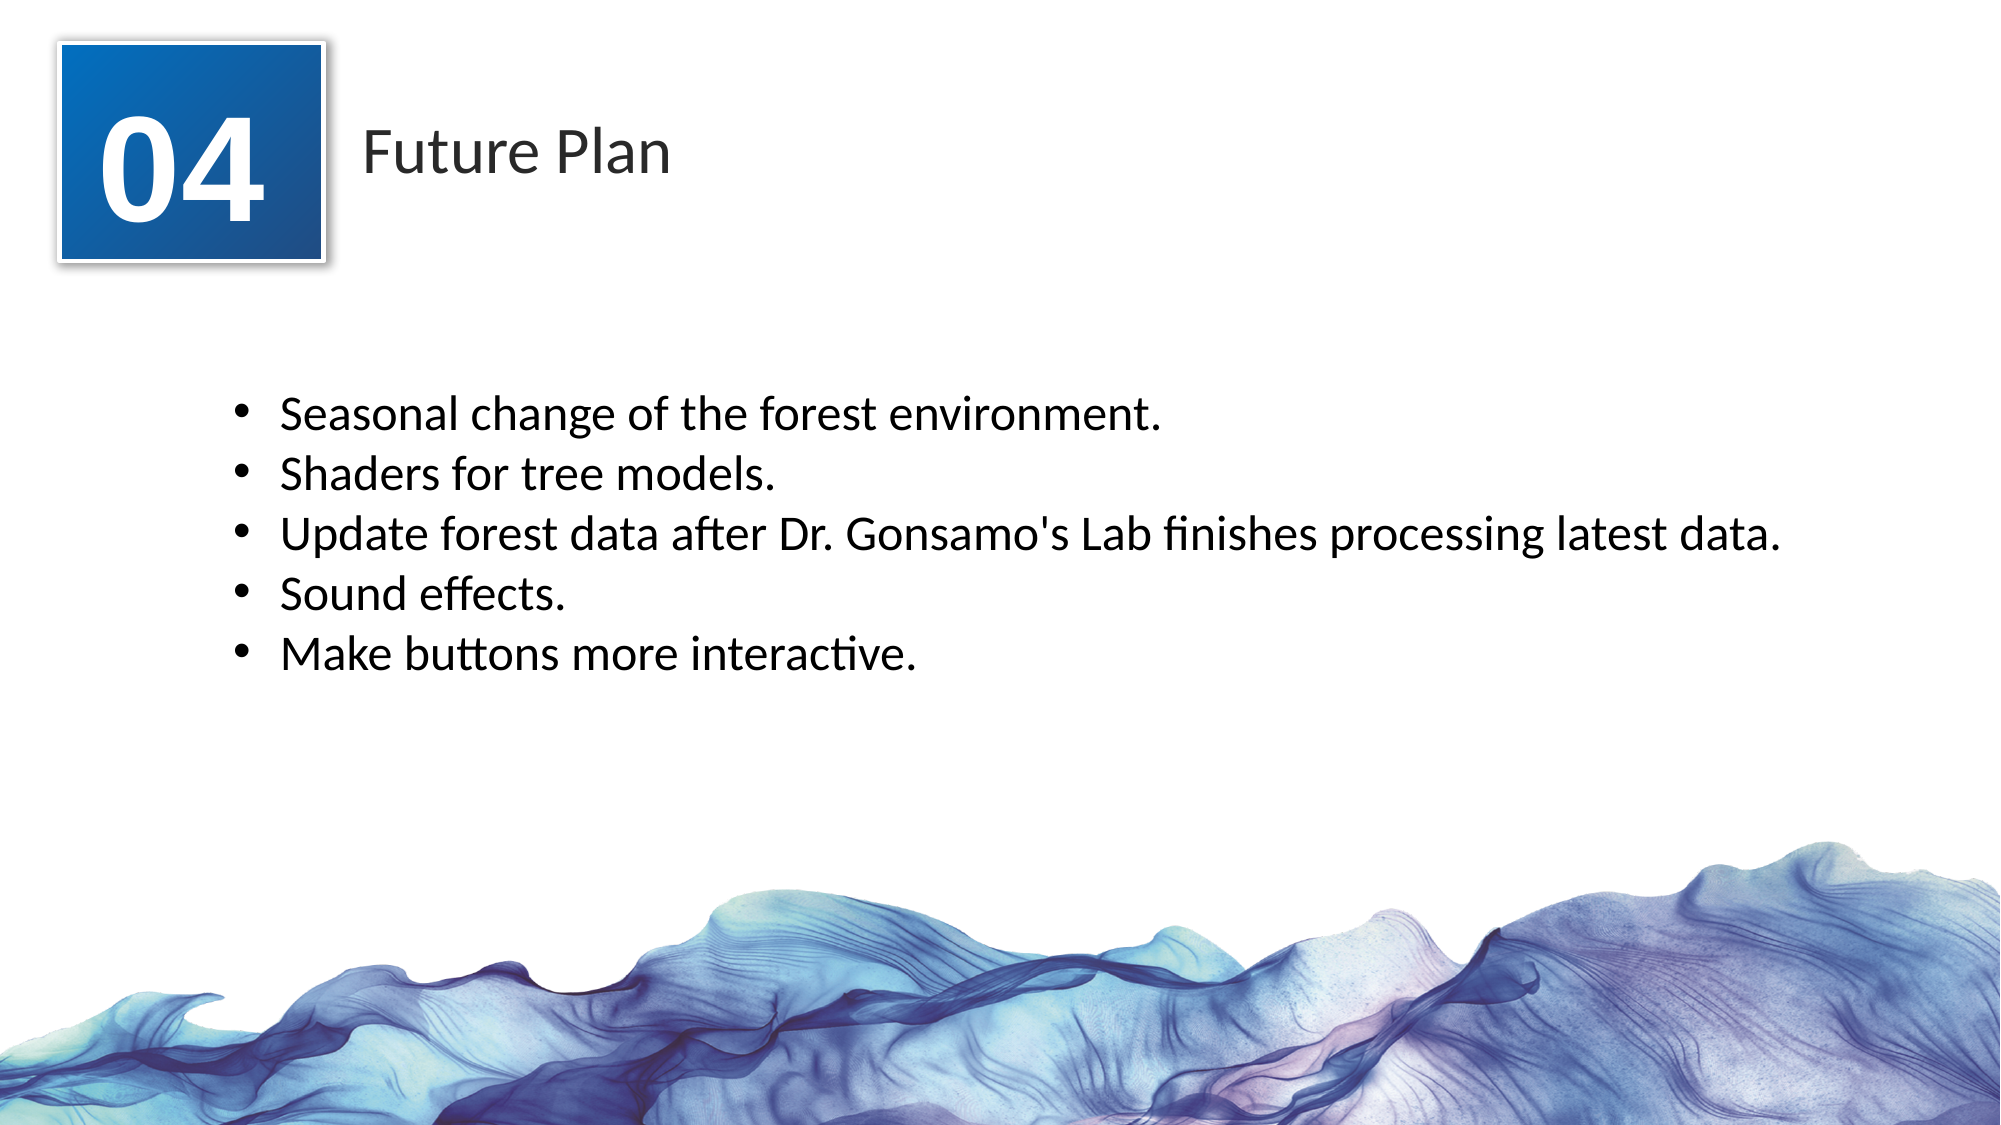

04
Future Plan
Seasonal change of the forest environment.
Shaders for tree models.
Update forest data after Dr. Gonsamo's Lab finishes processing latest data.
Sound effects.
Make buttons more interactive.